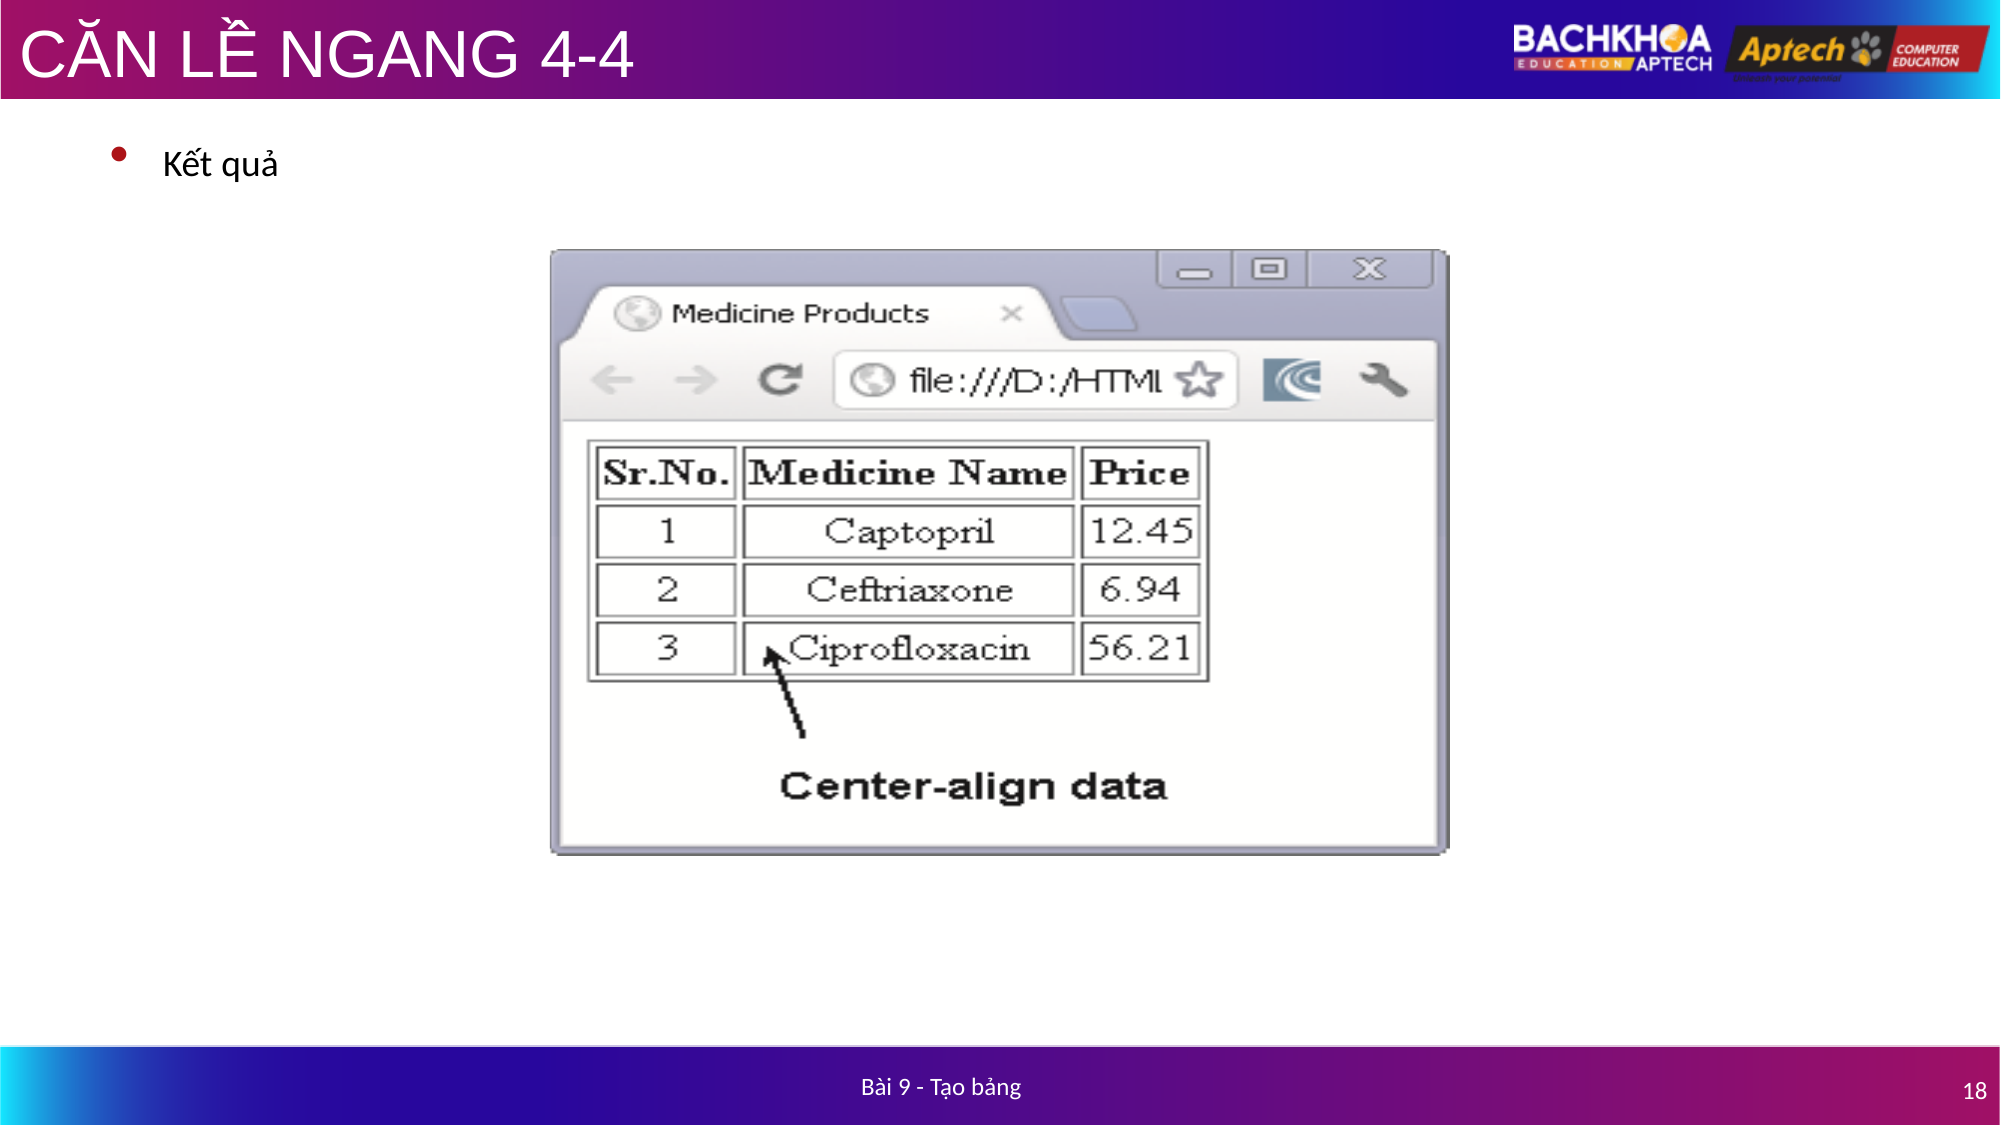

# CĂN LỀ NGANG 4-4
Kết quả

Bài 9 - Tạo bảng
18